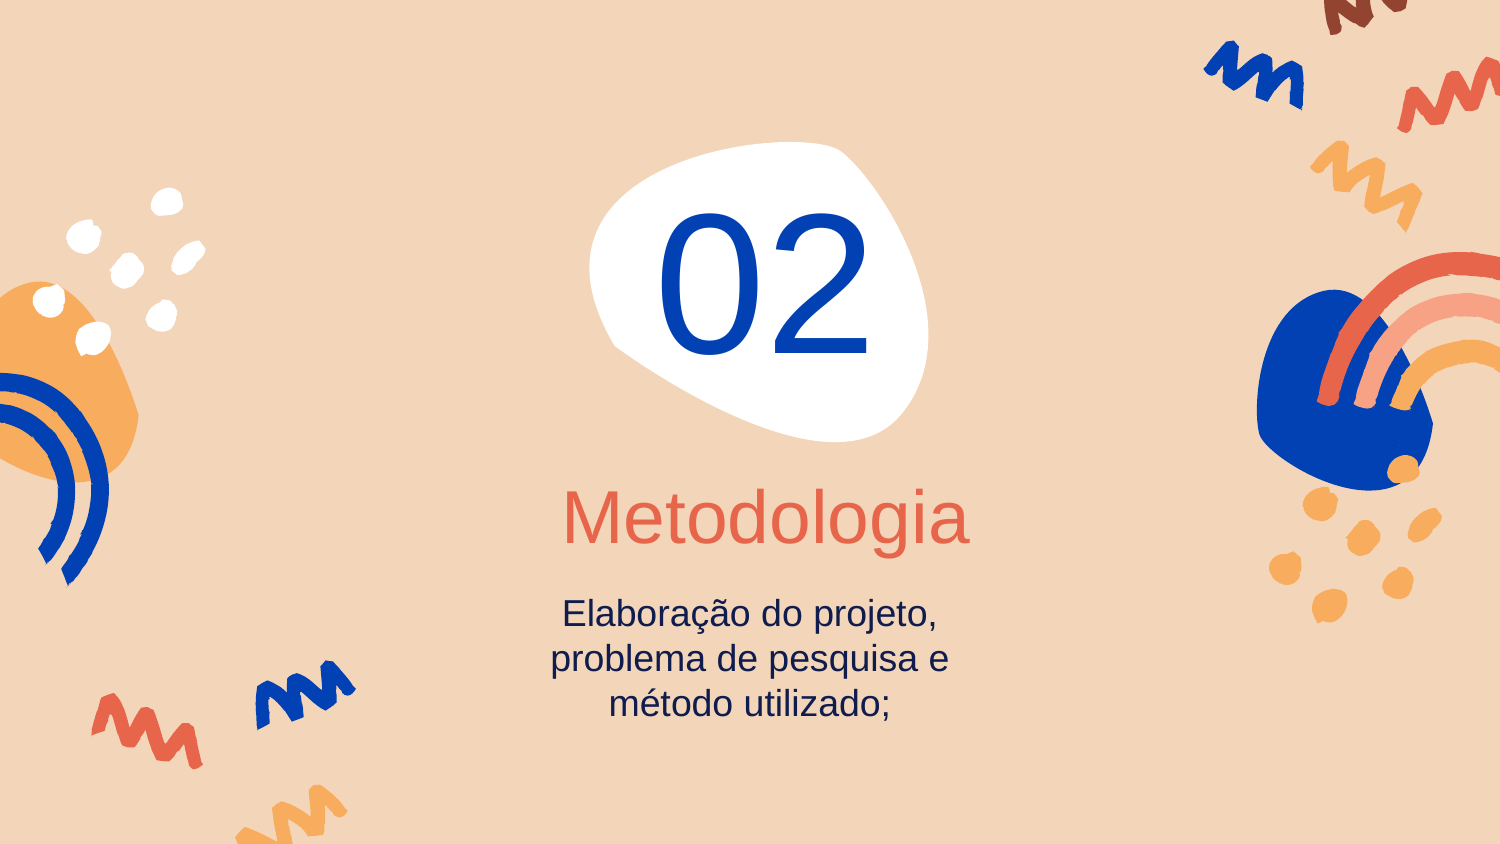

02
# Metodologia
Elaboração do projeto, problema de pesquisa e método utilizado;